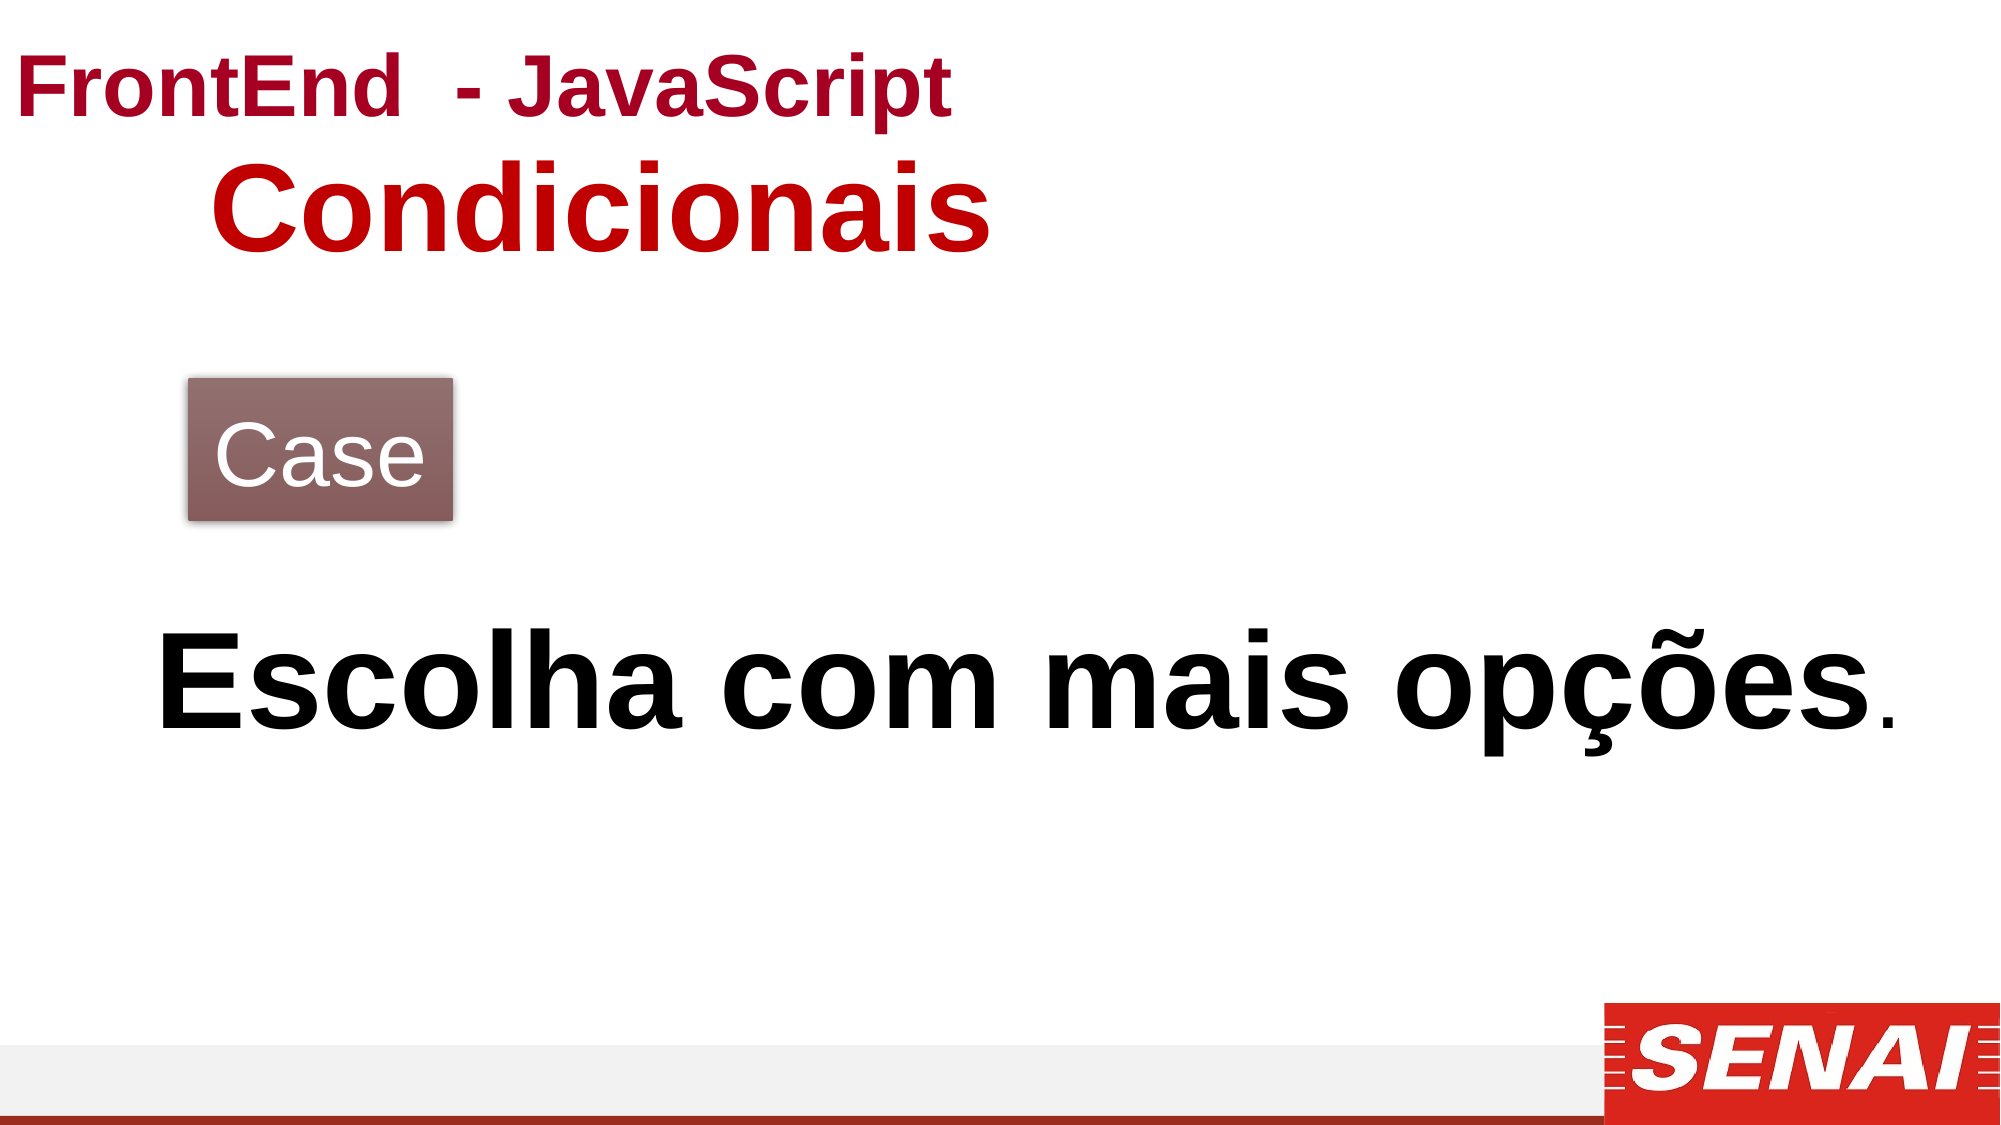

FrontEnd  - JavaScript
Condicionais

Case
Escolha com mais opções.